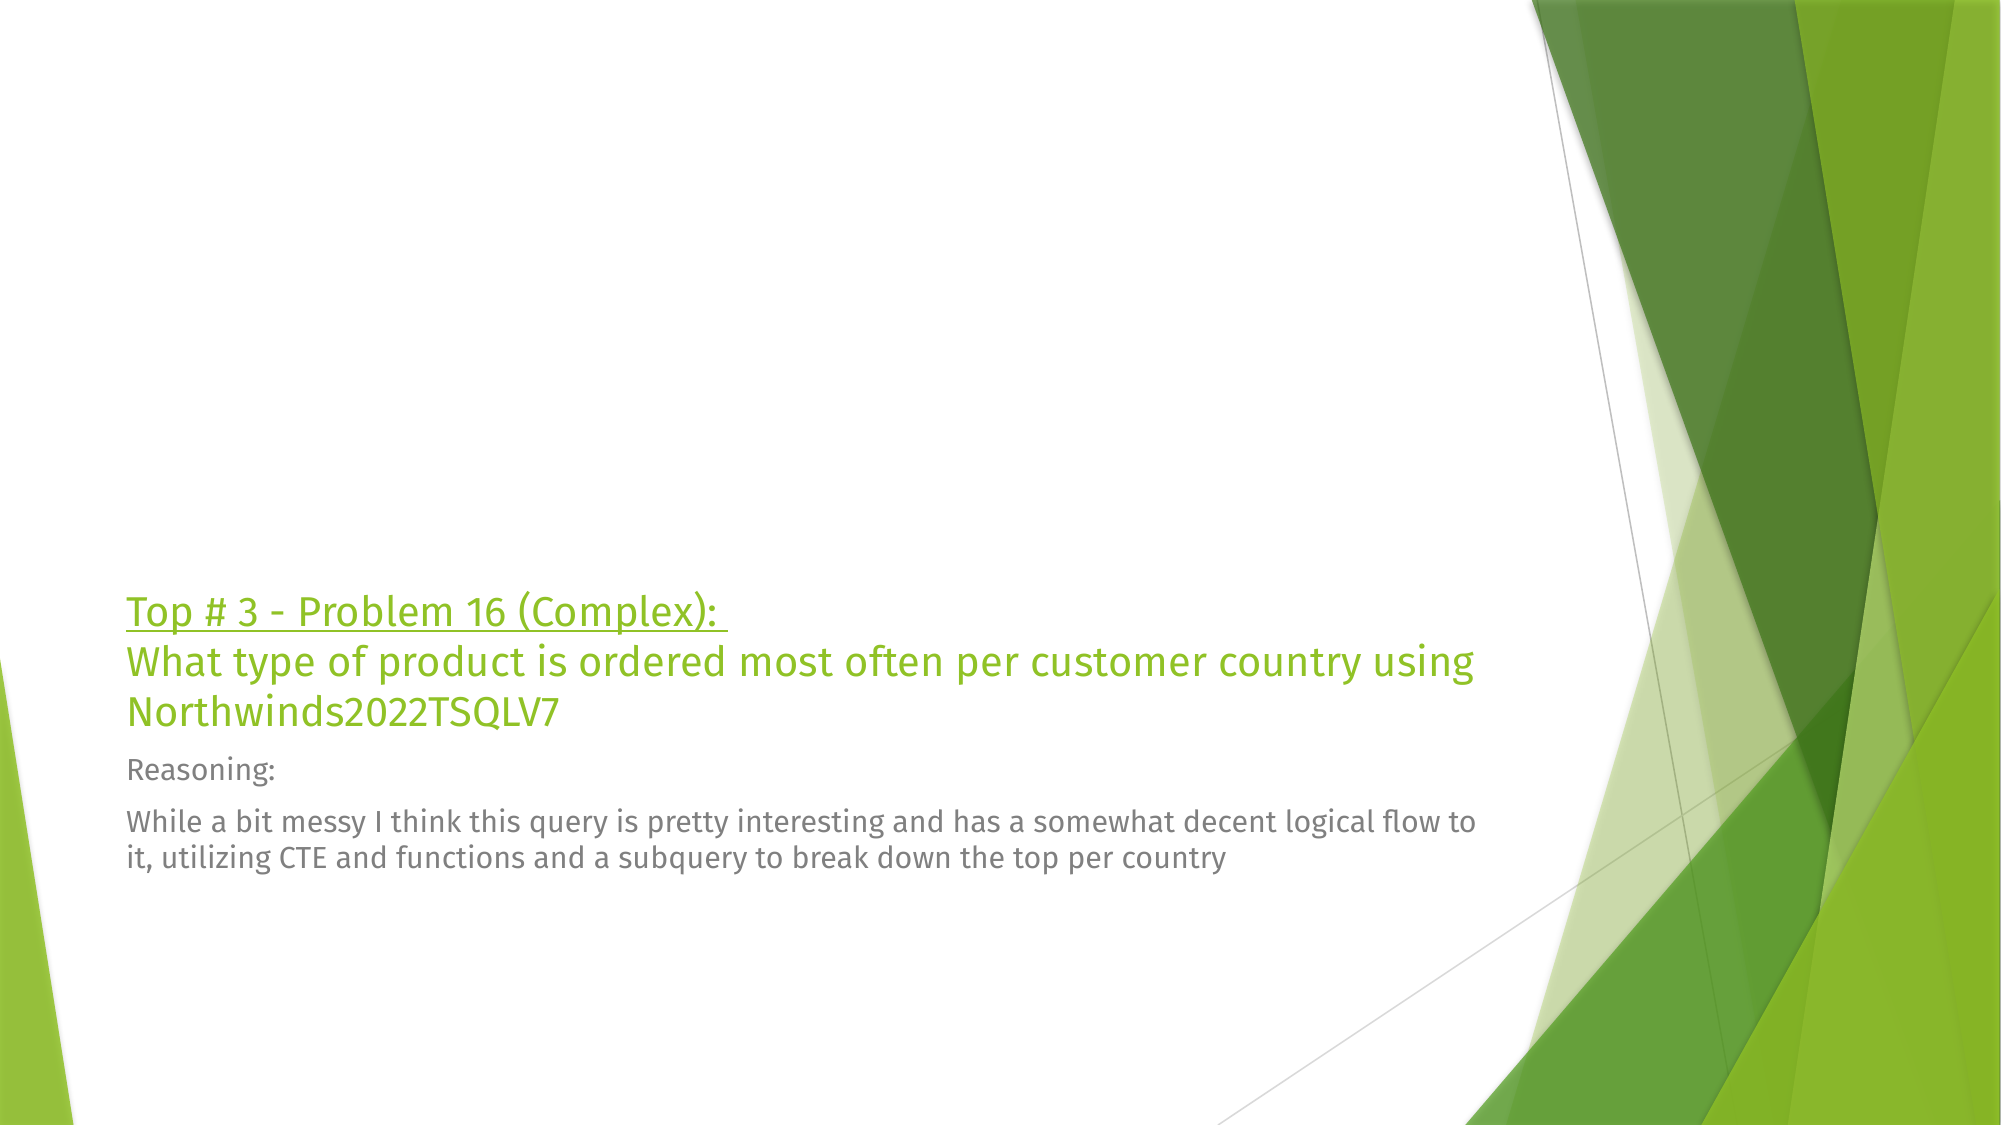

# Top # 3 - Problem 16 (Complex): What type of product is ordered most often per customer country using Northwinds2022TSQLV7
Reasoning:
While a bit messy I think this query is pretty interesting and has a somewhat decent logical flow to it, utilizing CTE and functions and a subquery to break down the top per country